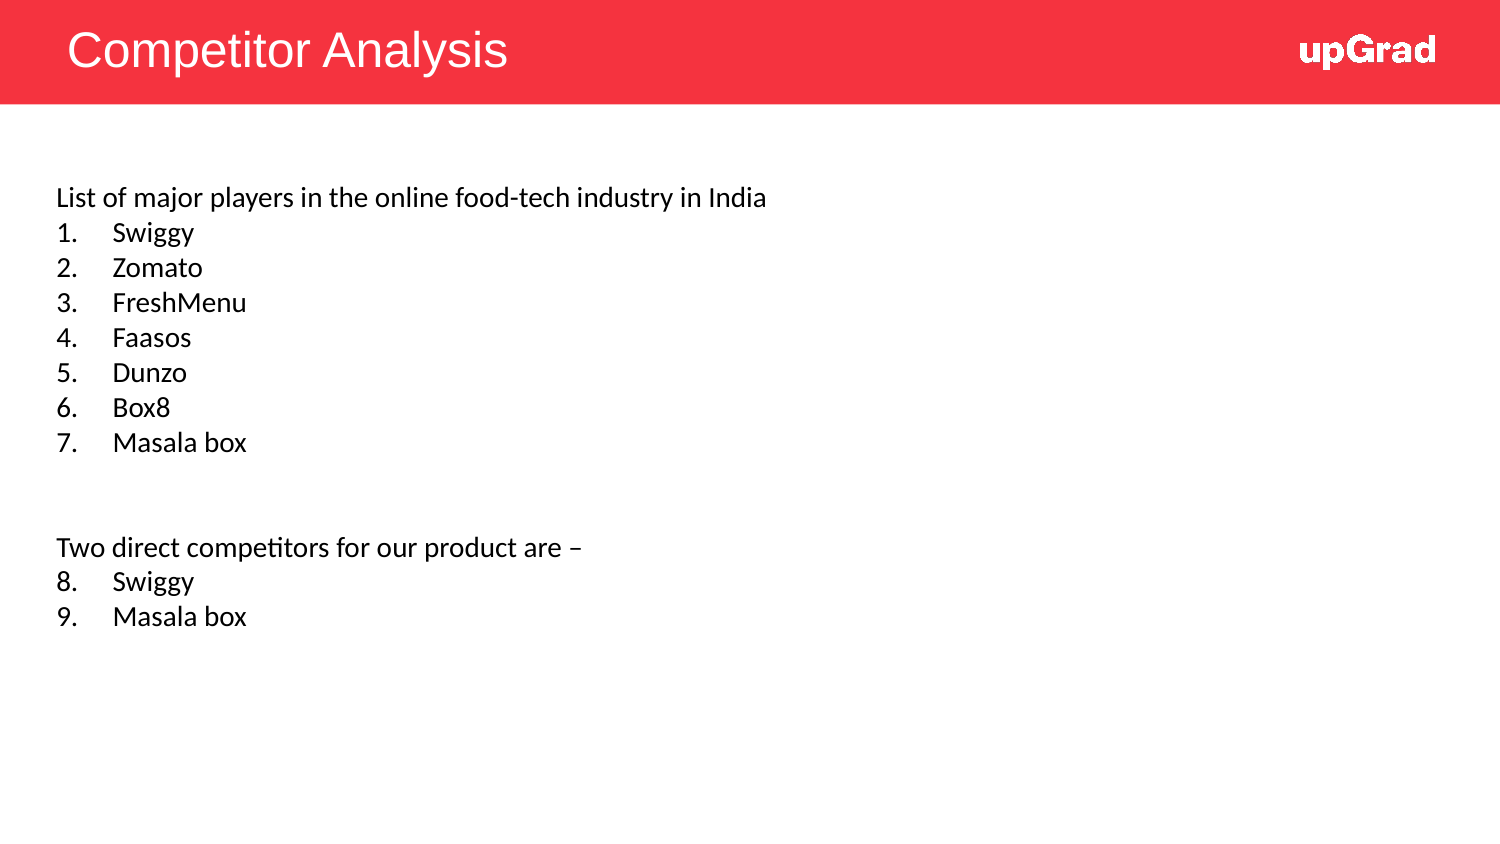

# Competitor Analysis
List of major players in the online food-tech industry in India
Swiggy
Zomato
FreshMenu
Faasos
Dunzo
Box8
Masala box

Two direct competitors for our product are –
Swiggy
Masala box